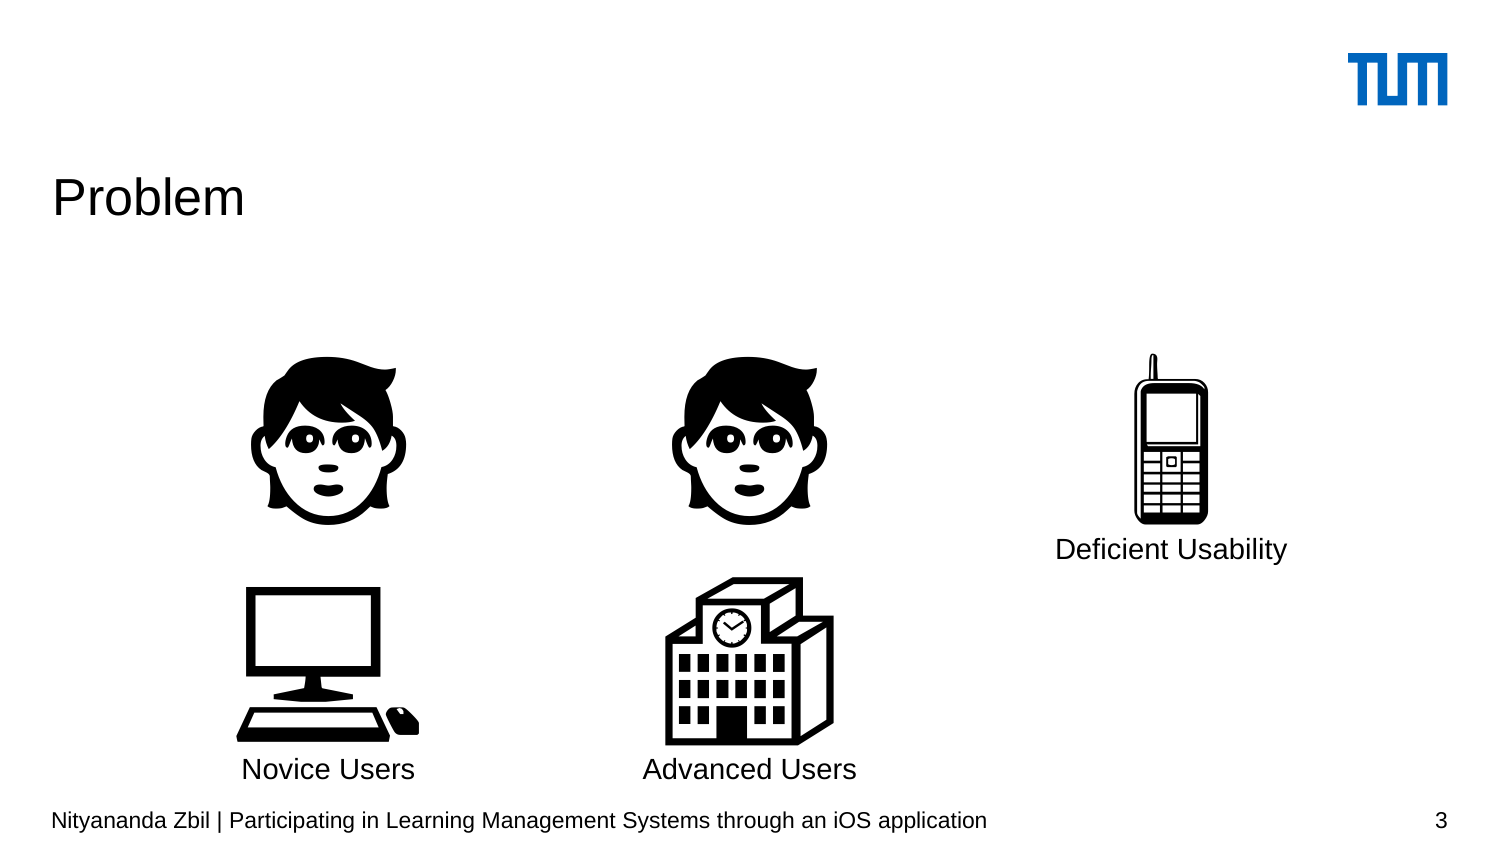

# Problem
📱
Deficient Usability
🧑‍💻
Novice Users
🧑‍🏫
Advanced Users
Nityananda Zbil | Participating in Learning Management Systems through an iOS application
3